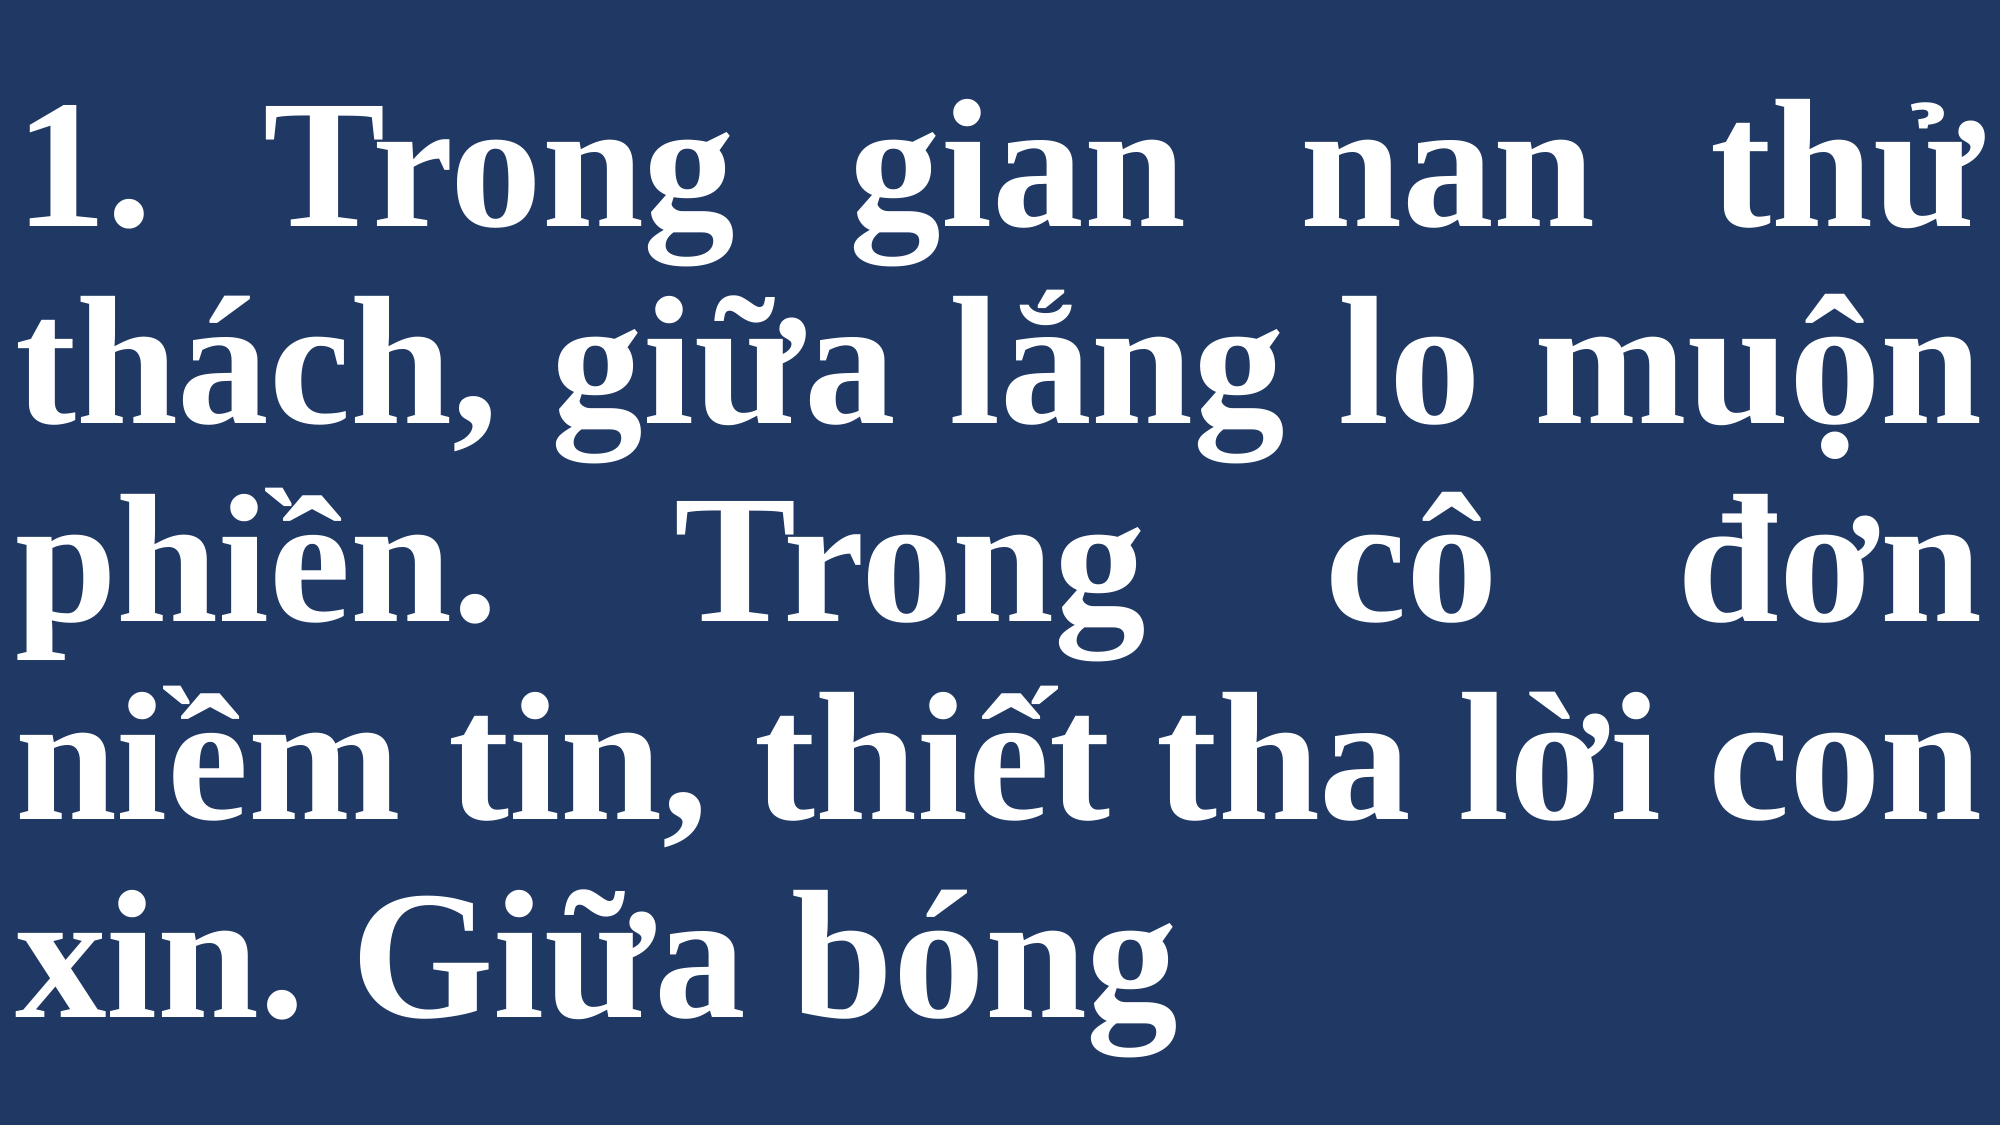

# 1. Trong gian nan thử thách, giữa lắng lo muộn phiền. Trong cô đơn niềm tin, thiết tha lời con xin. Giữa bóng